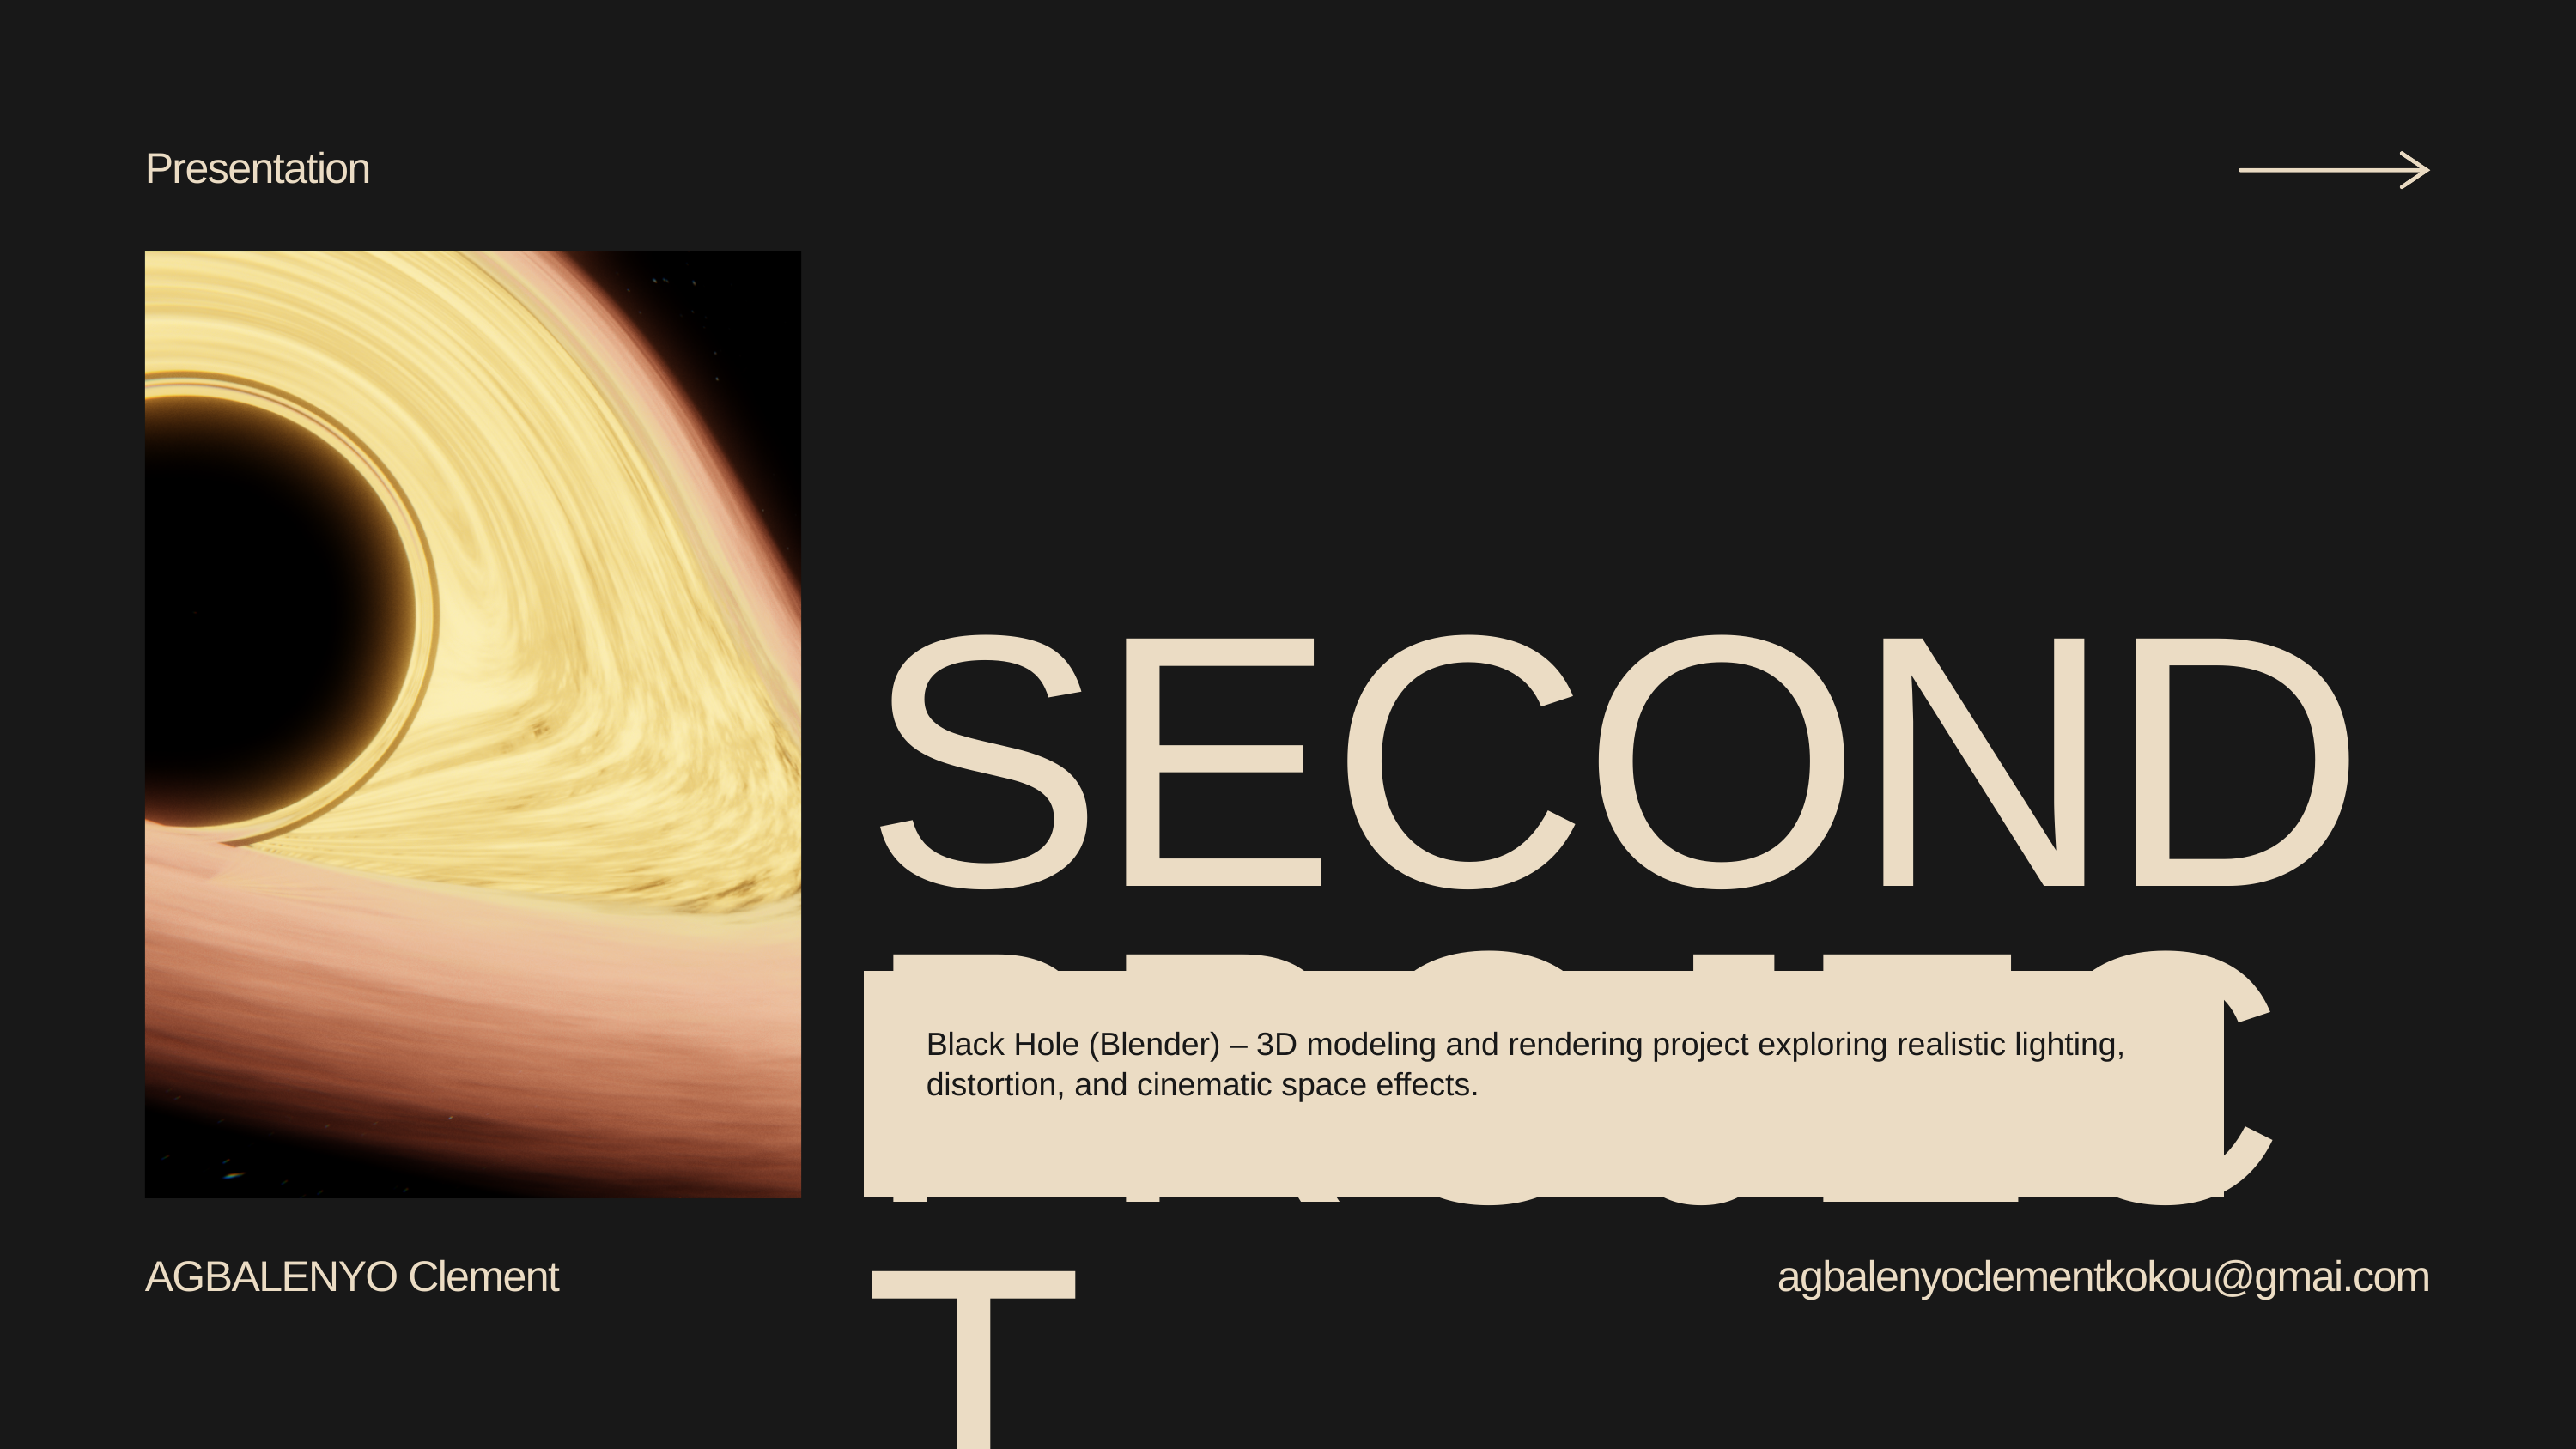

Presentation

SECOND PROJECT

Black Hole (Blender) – 3D modeling and rendering project exploring realistic lighting, distortion, and cinematic space effects.
AGBALENYO Clement
agbalenyoclementkokou@gmai.com